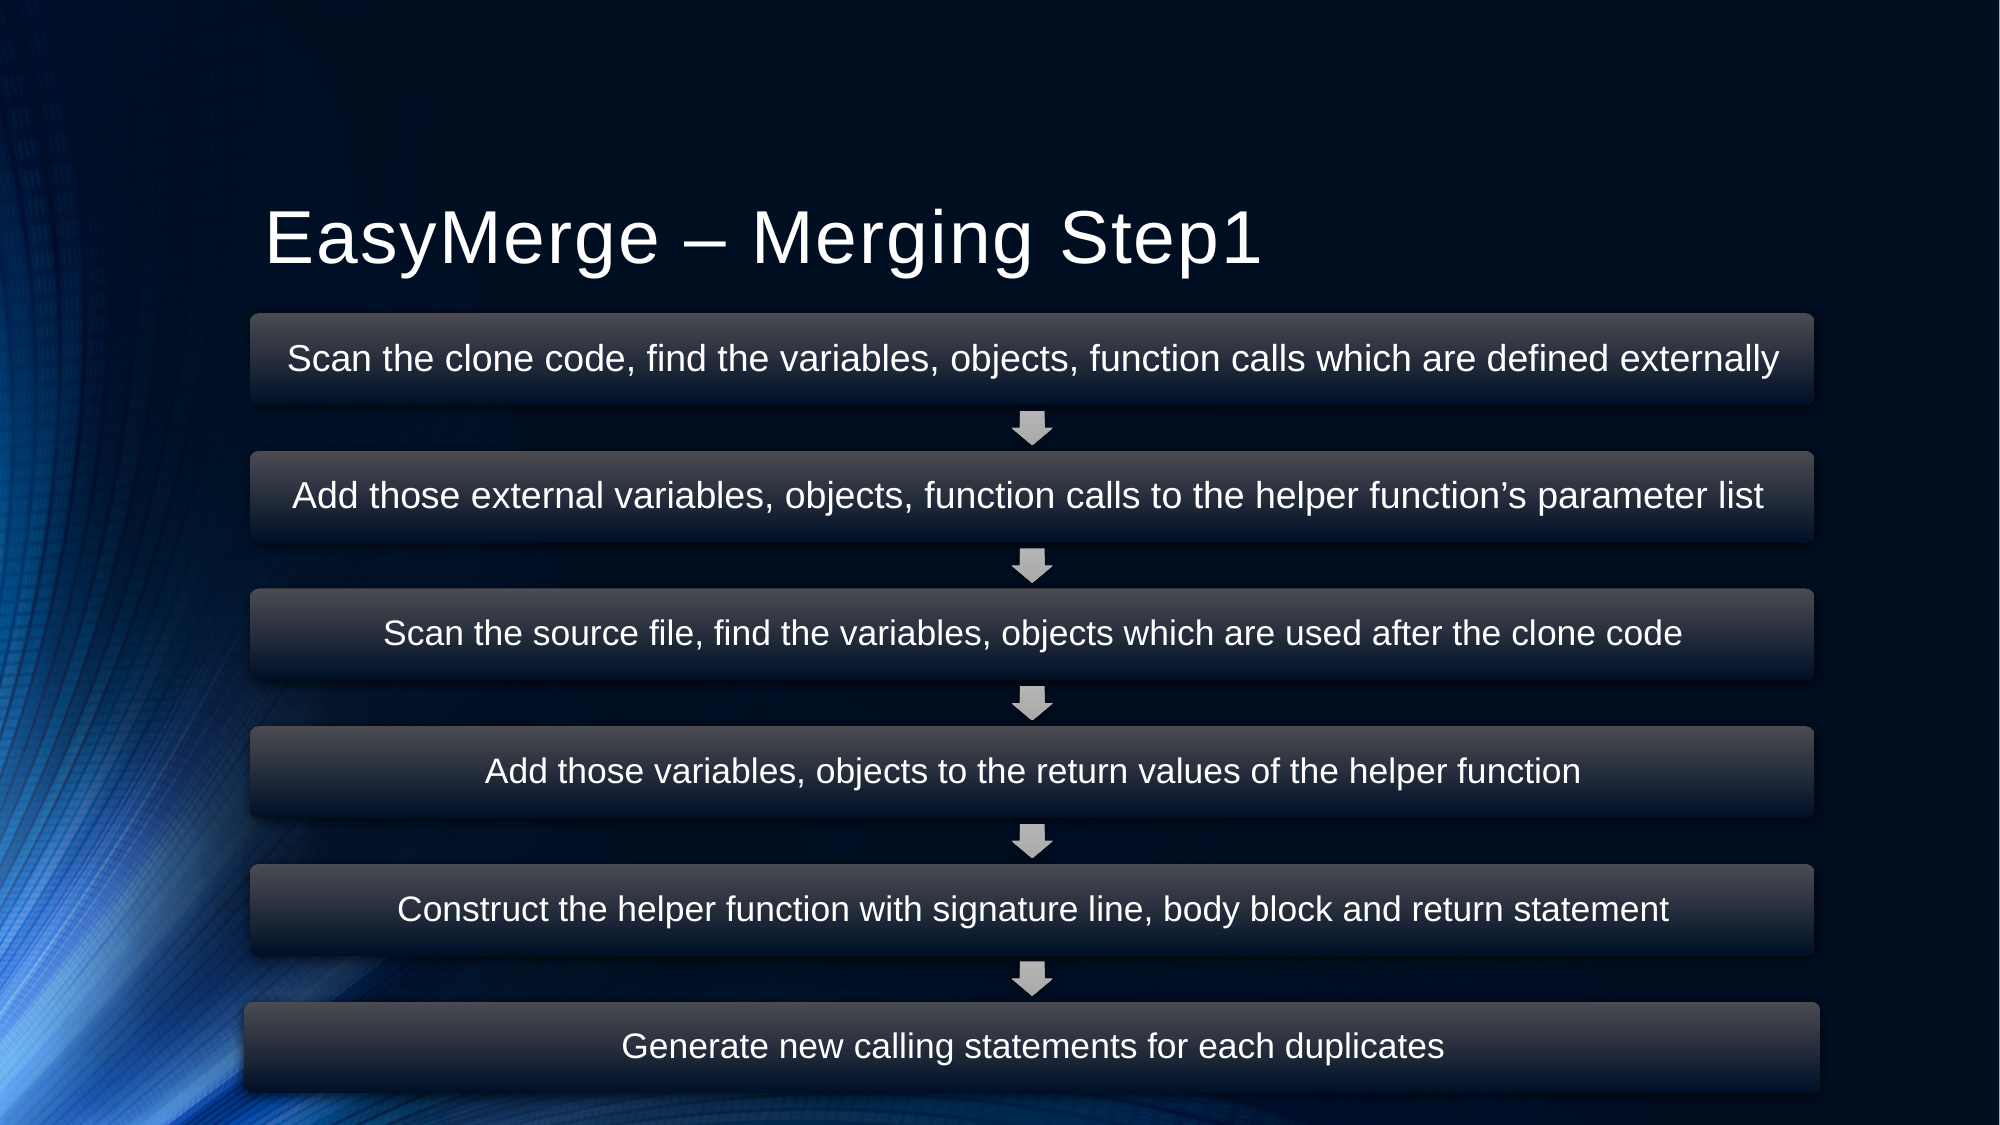

# EasyMerge – Merging Step1
Scan the clone code, find the variables, objects, function calls which are defined externally

Add those external variables, objects, function calls to the helper function’s parameter list

Scan the source file, find the variables, objects which are used after the clone code

Add those variables, objects to the return values of the helper function

Construct the helper function with signature line, body block and return statement

Generate new calling statements for each duplicates